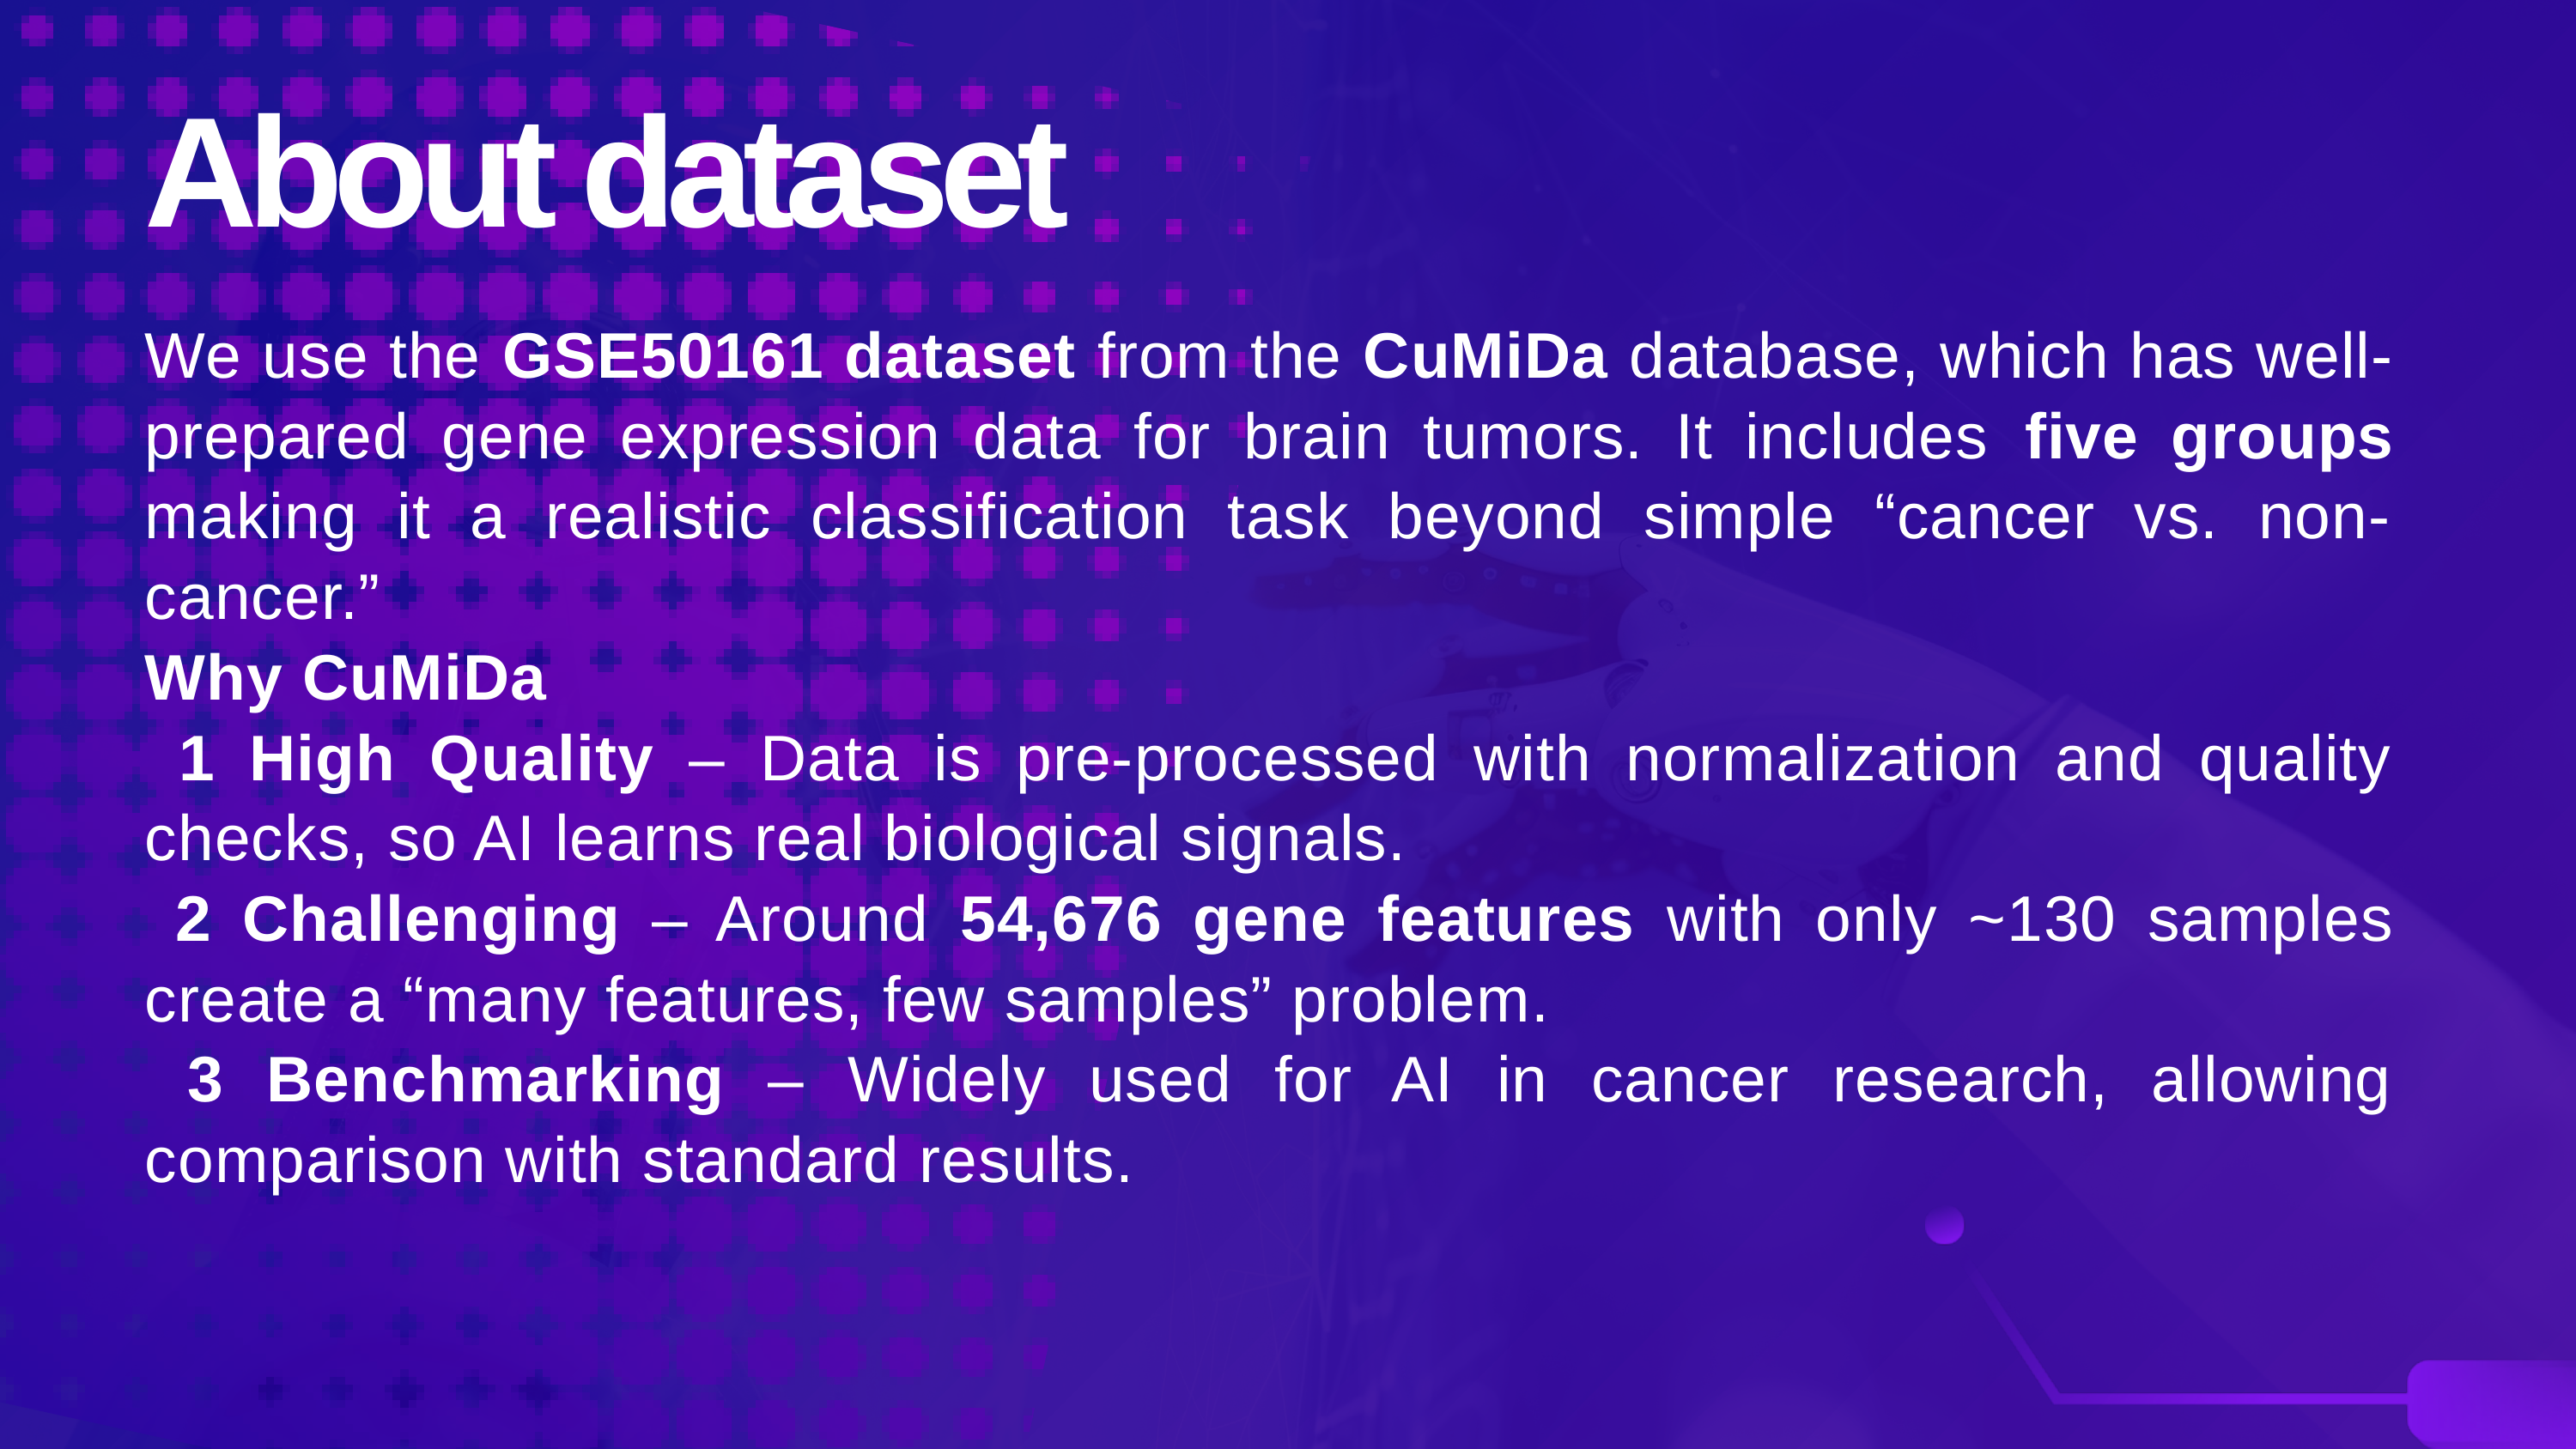

About dataset

We use the GSE50161 dataset from the CuMiDa database, which has well-prepared gene expression data for brain tumors. It includes five groups making it a realistic classification task beyond simple “cancer vs. non-cancer.”
Why CuMiDa
 1 High Quality – Data is pre-processed with normalization and quality checks, so AI learns real biological signals.
 2 Challenging – Around 54,676 gene features with only ~130 samples create a “many features, few samples” problem.
 3 Benchmarking – Widely used for AI in cancer research, allowing comparison with standard results.